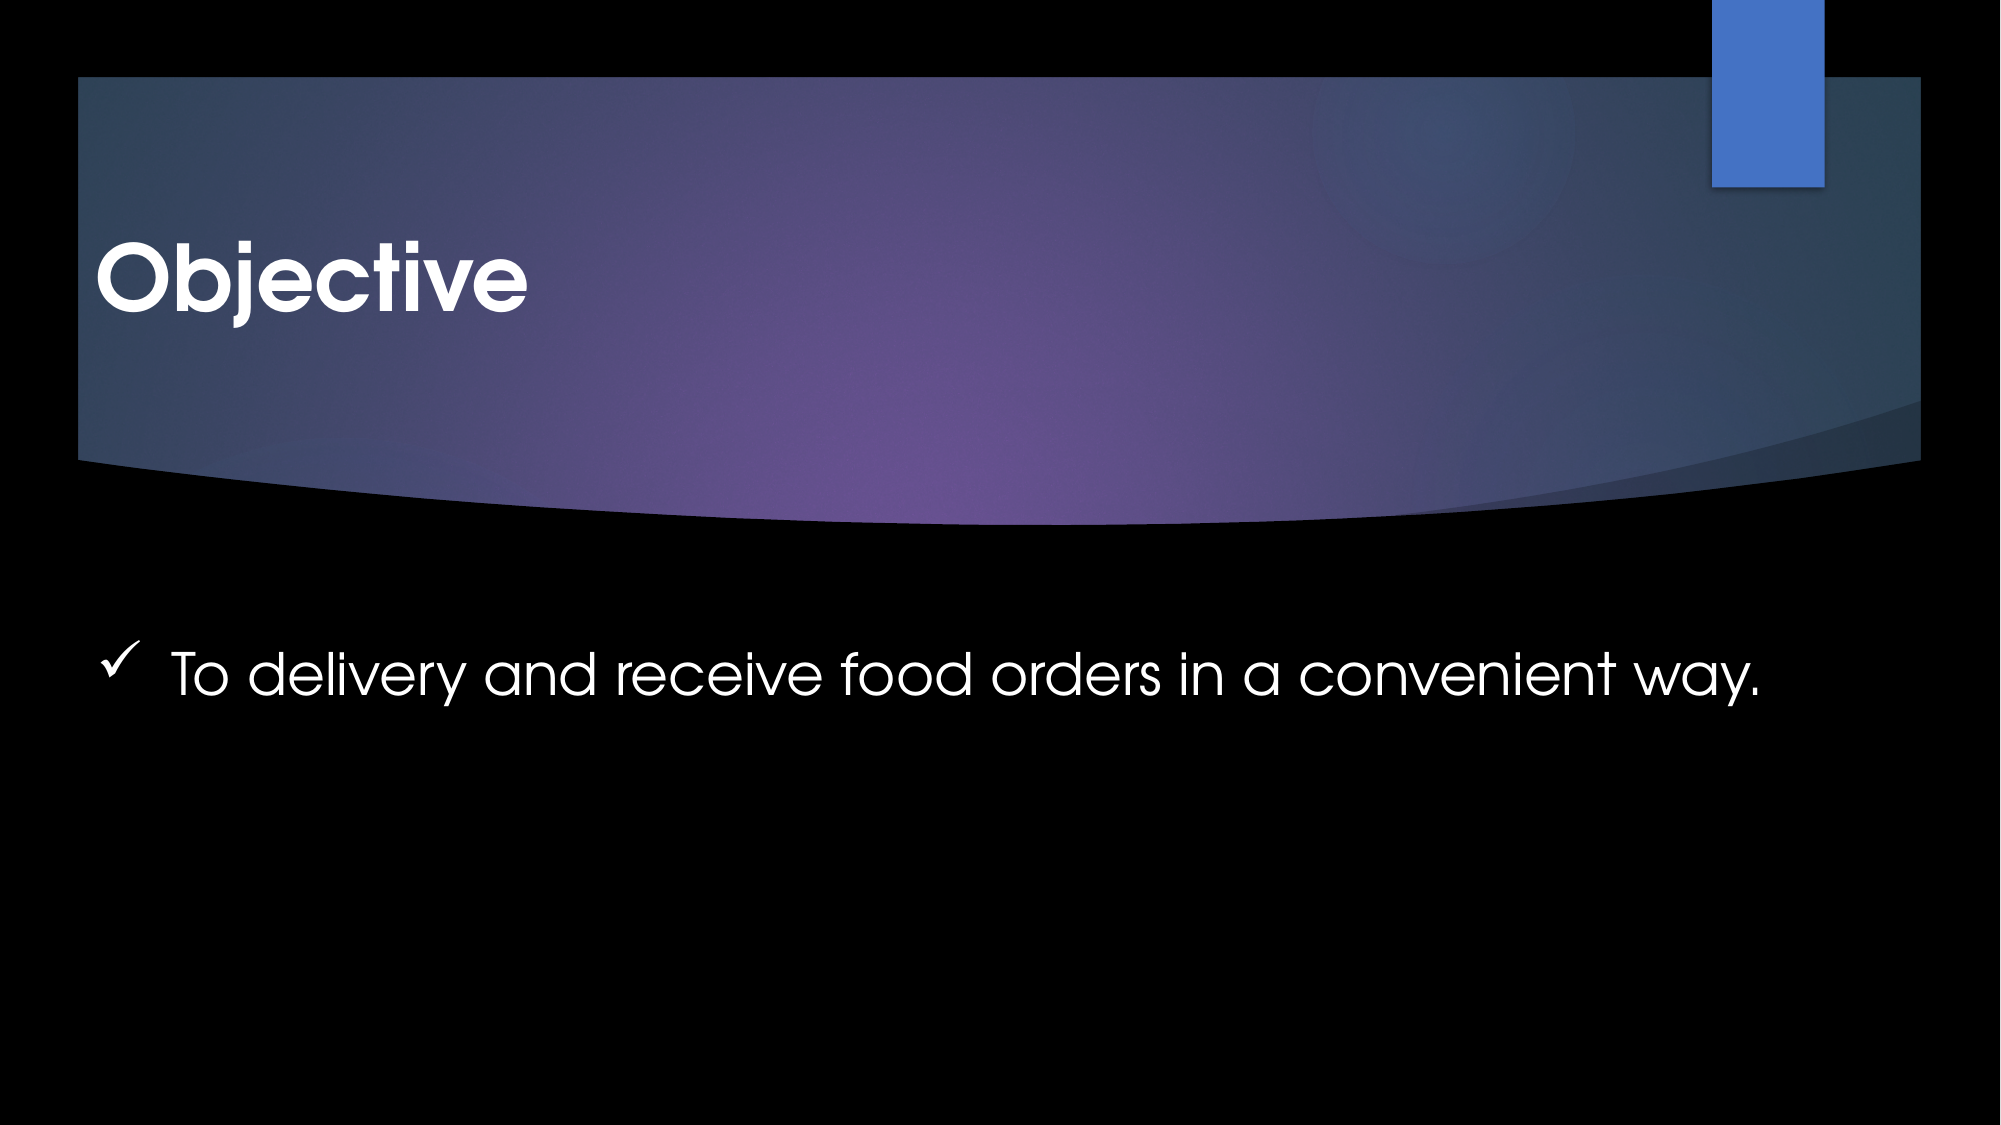

Objective
To delivery and receive food orders in a convenient way.